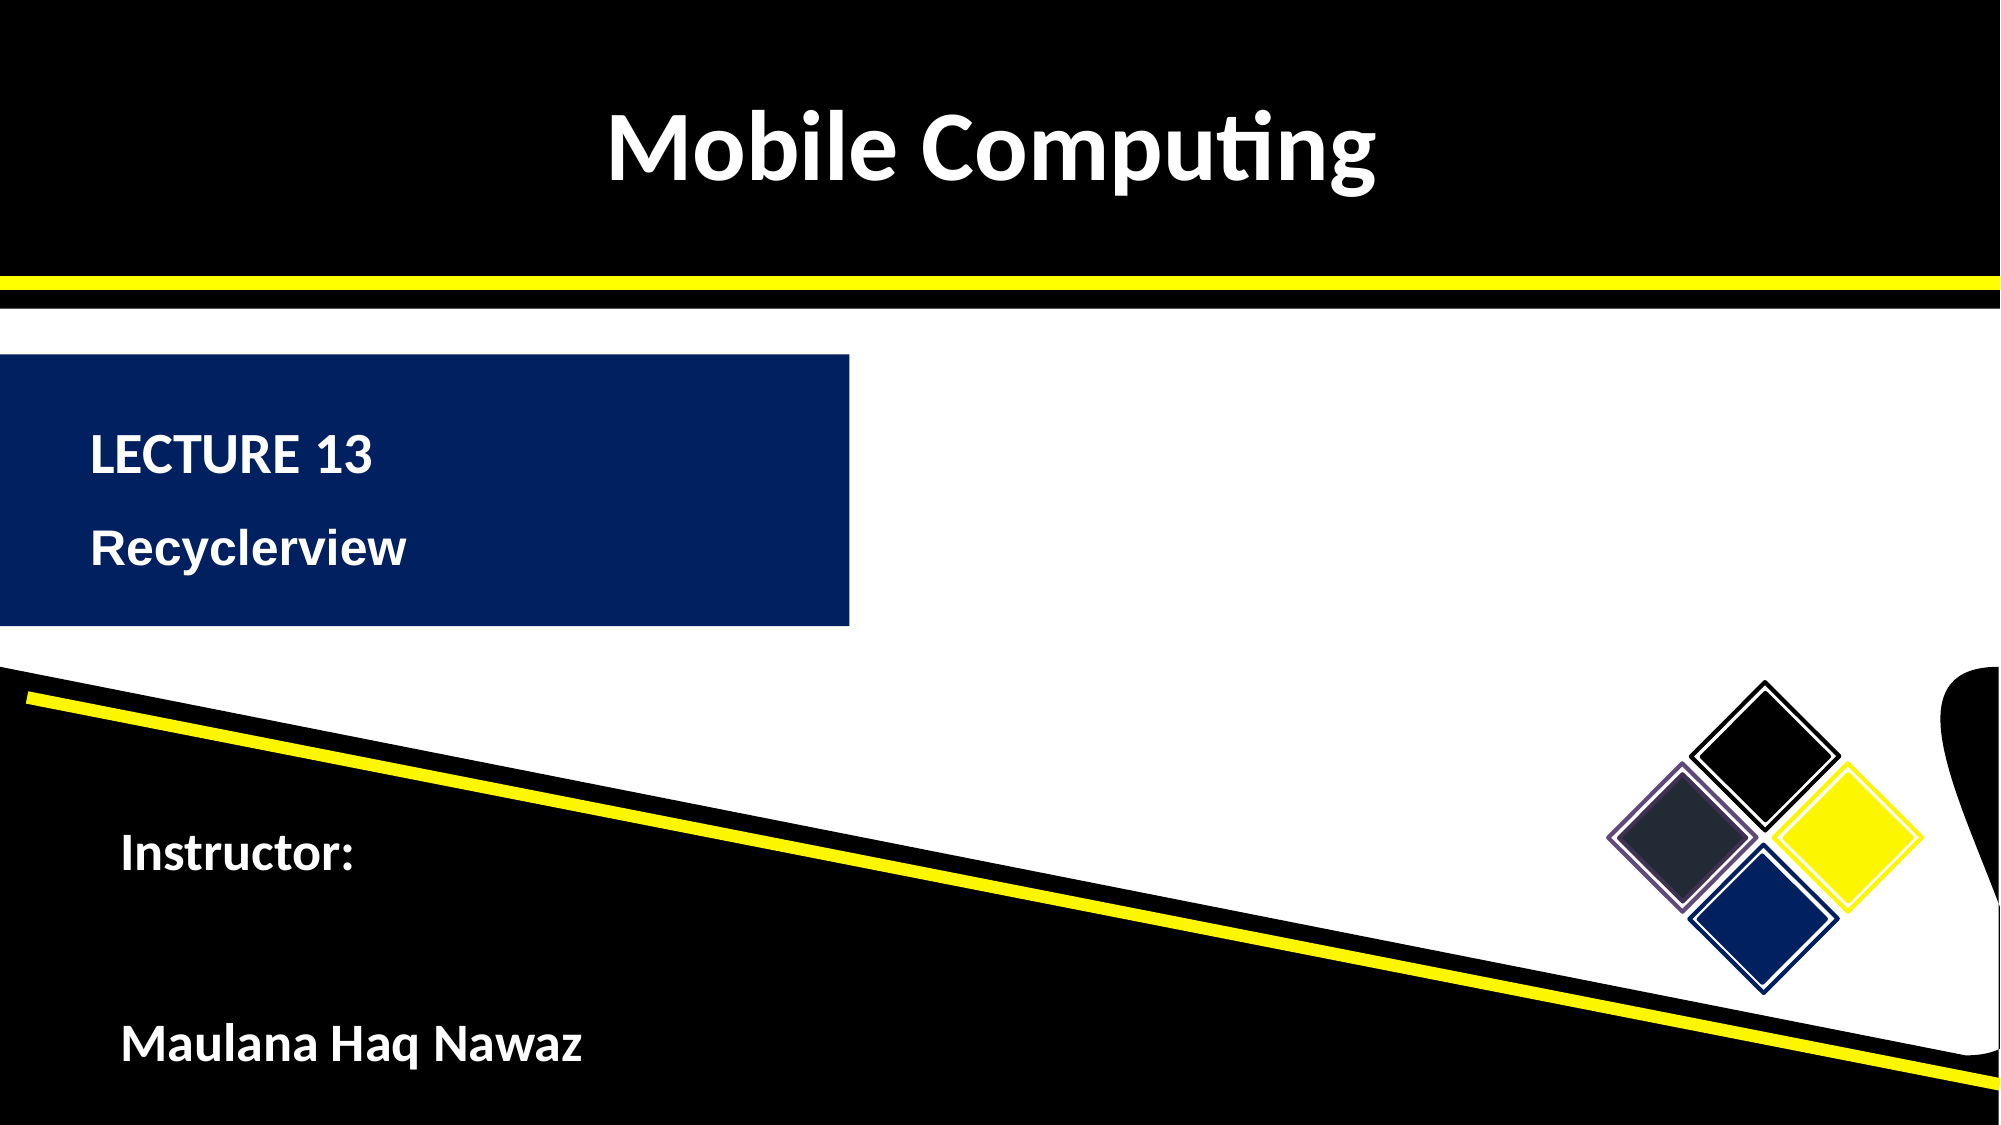

Mobile Computing
Mobile Computing
LECTURE 13
Recyclerview

Instructor:

Maulana Haq Nawaz